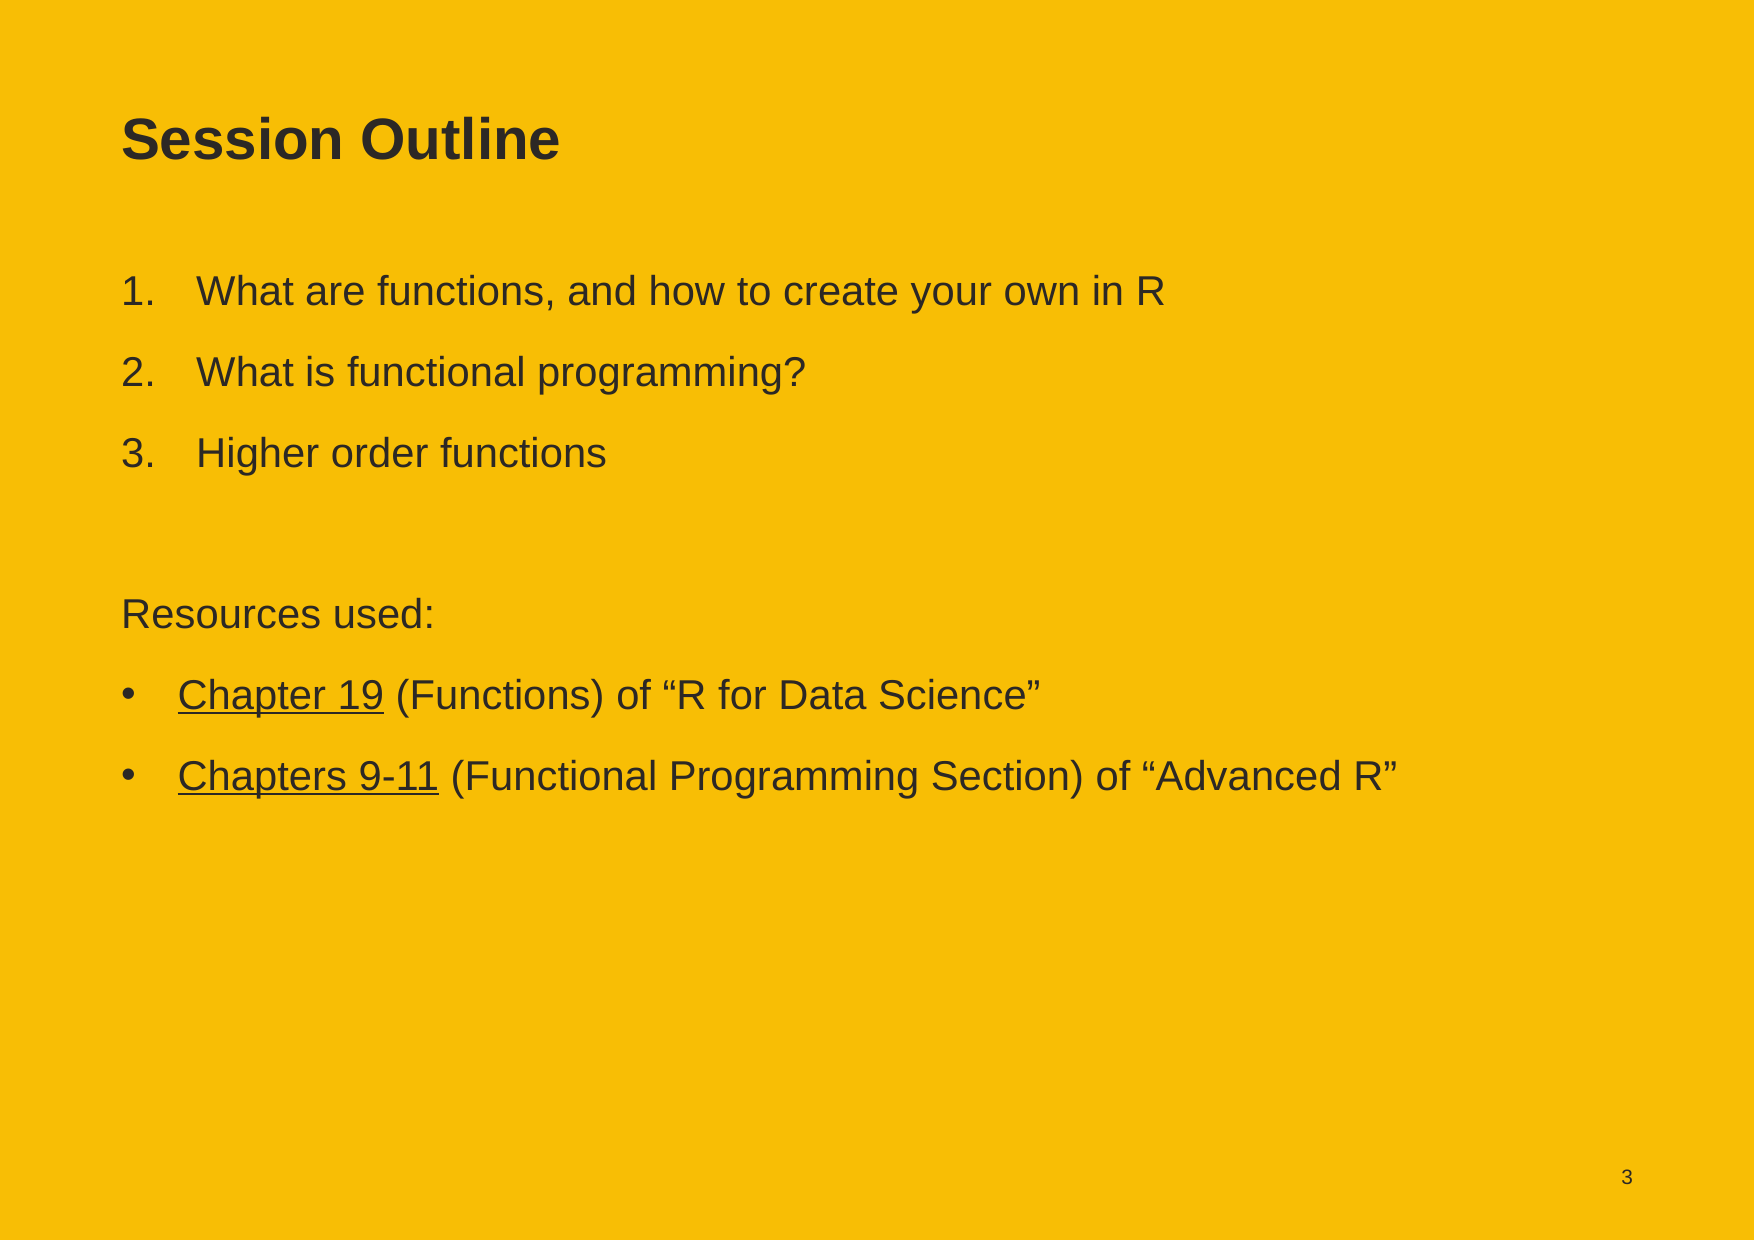

# Session Outline
What are functions, and how to create your own in R
What is functional programming?
Higher order functions

Resources used:
Chapter 19 (Functions) of “R for Data Science”
Chapters 9-11 (Functional Programming Section) of “Advanced R”
3